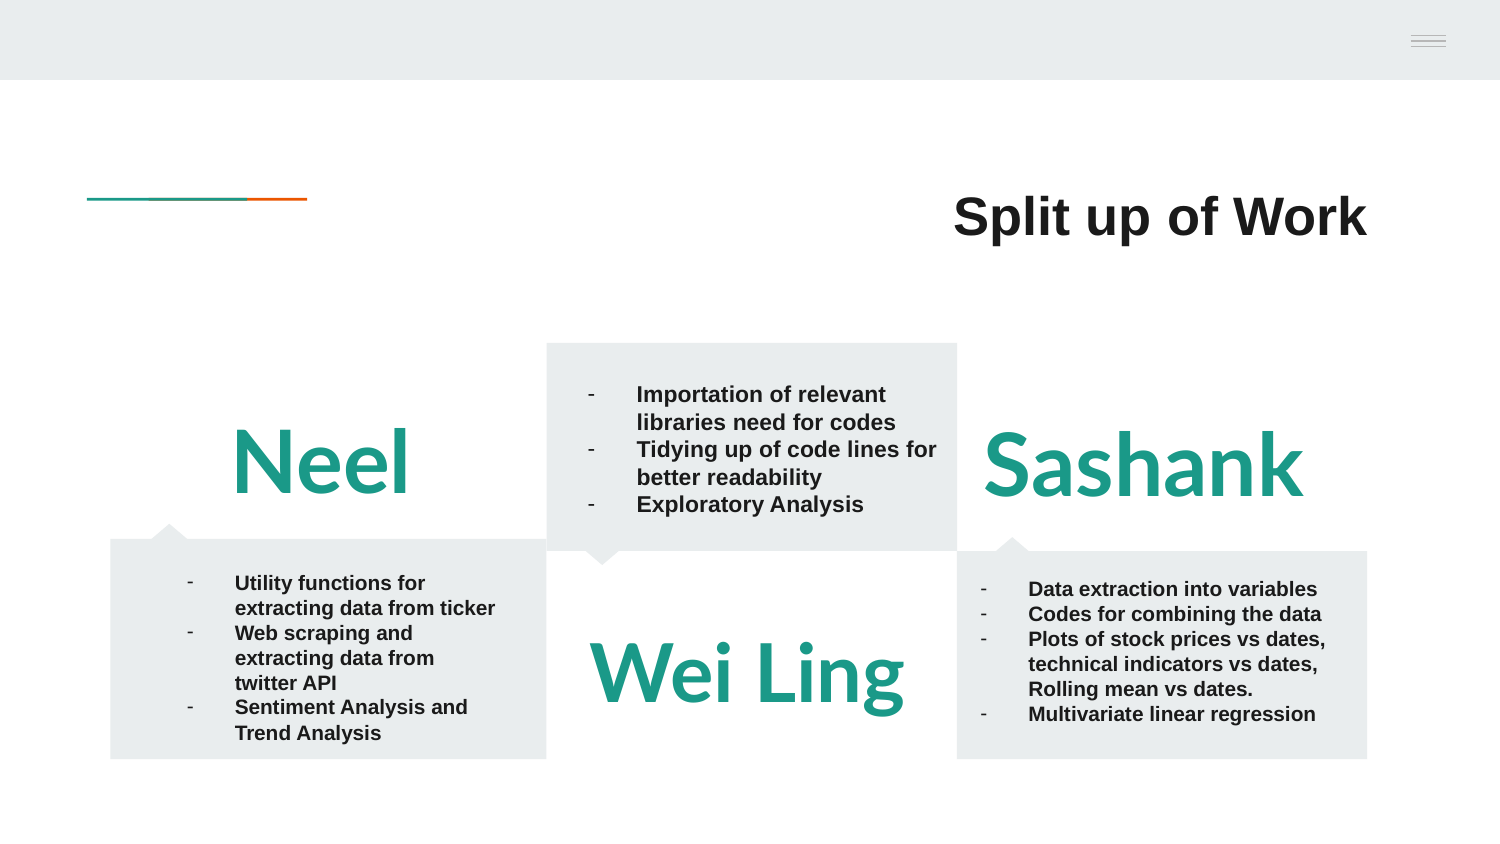

# Split up of Work

Importation of relevant libraries need for codes
Tidying up of code lines for better readability
Exploratory Analysis
Sashank
Neel
01

Data extraction into variables
Codes for combining the data
Plots of stock prices vs dates, technical indicators vs dates, Rolling mean vs dates.
Multivariate linear regression

Utility functions for extracting data from ticker
Web scraping and extracting data from twitter API
Sentiment Analysis and Trend Analysis
Wei Ling
02